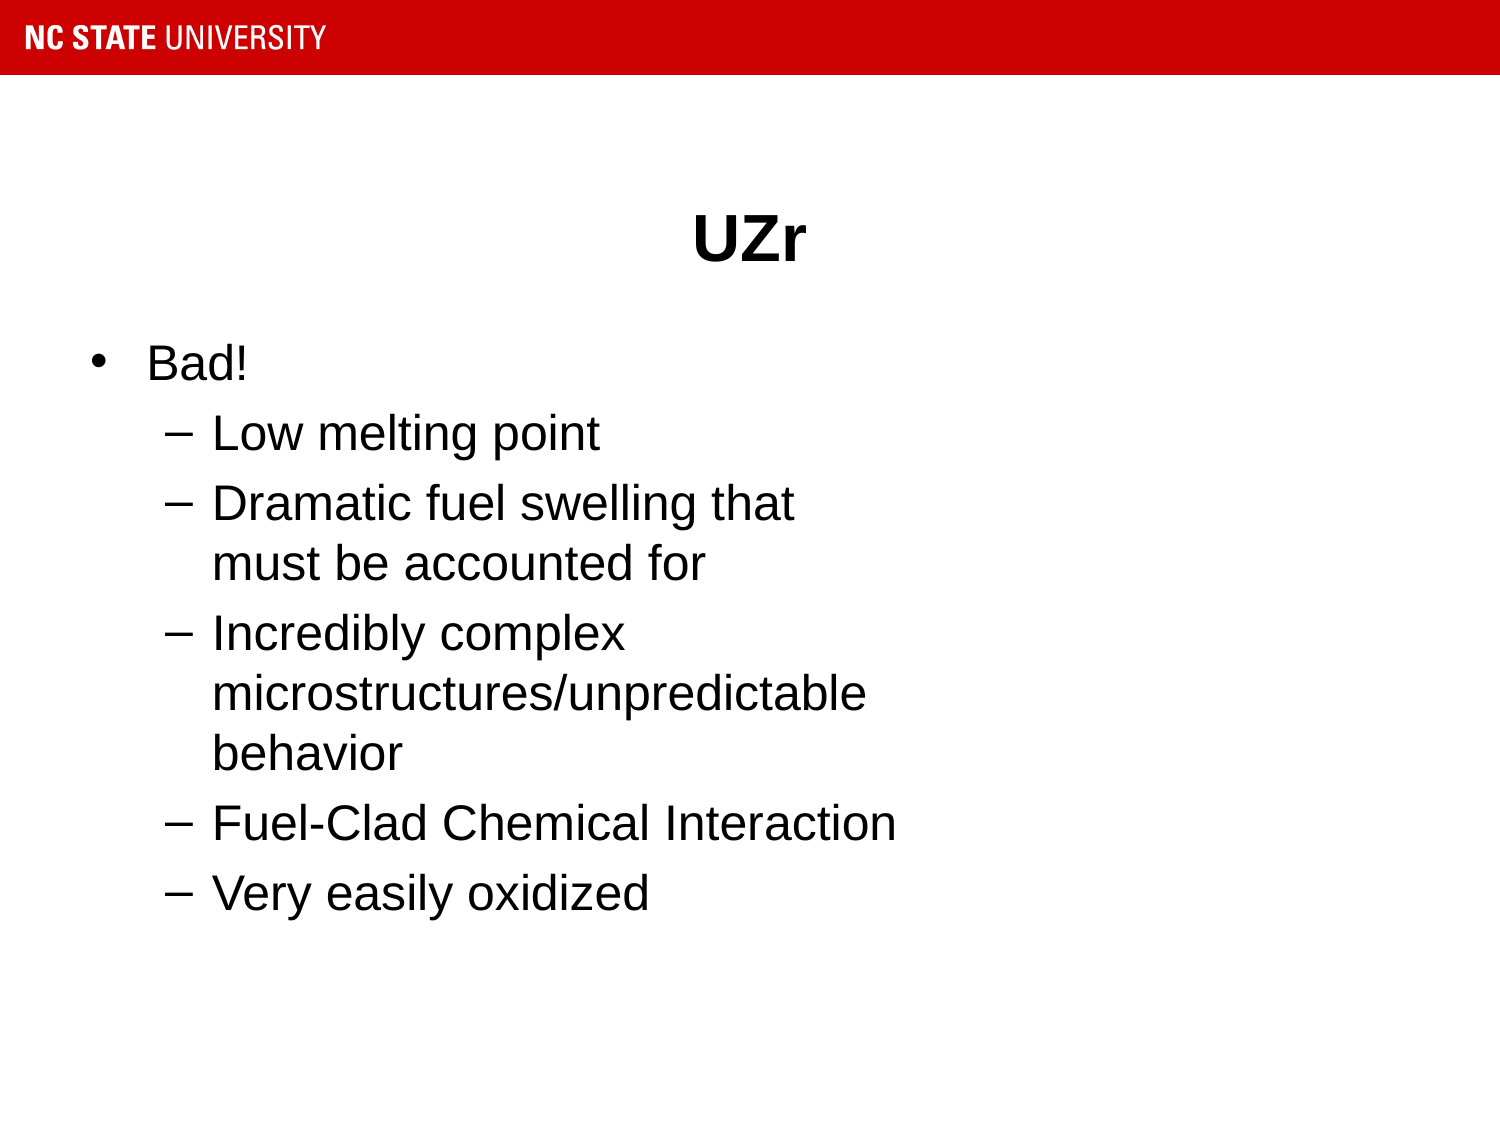

# UZr
Bad!
Low melting point
Dramatic fuel swelling that must be accounted for
Incredibly complex microstructures/unpredictable behavior
Fuel-Clad Chemical Interaction
Very easily oxidized